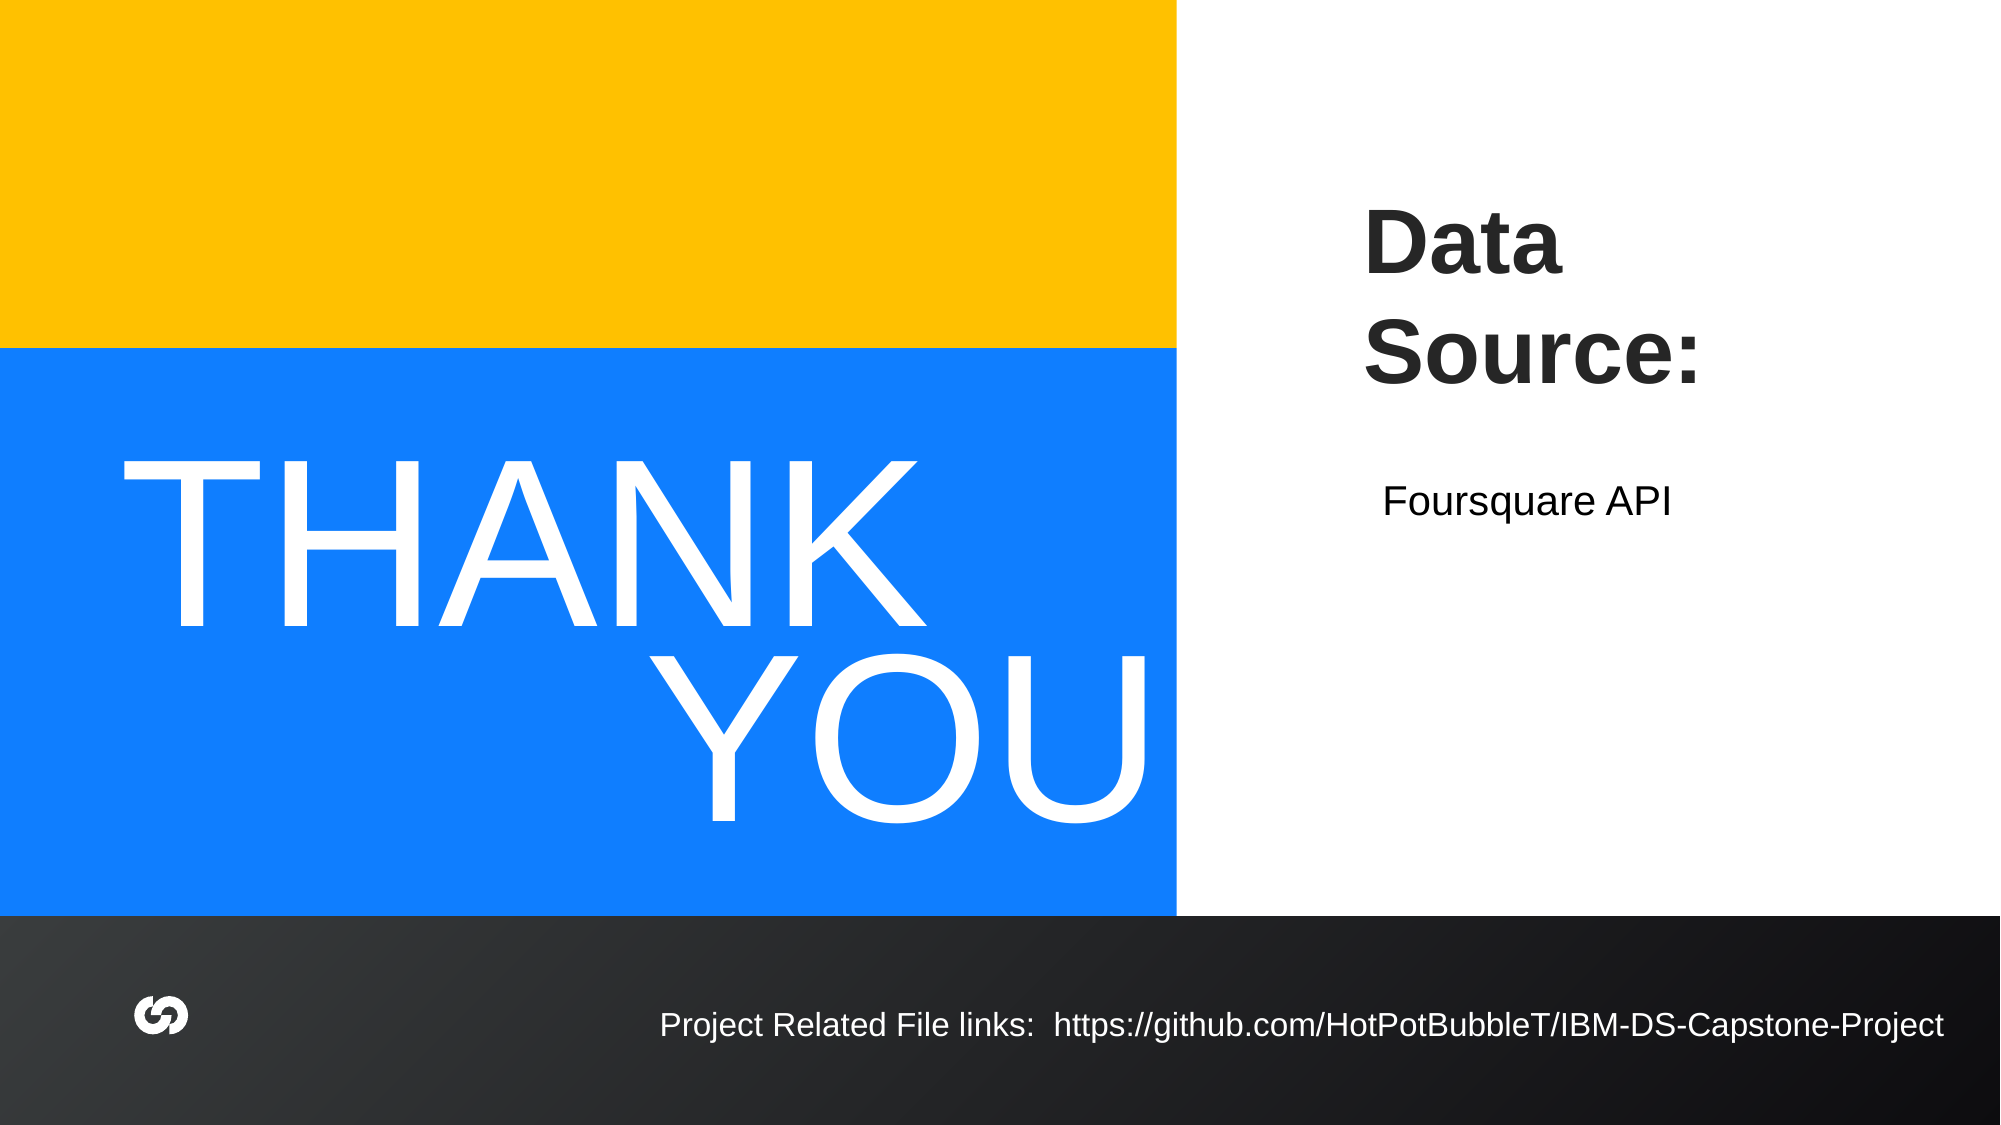

Data Source:

THANK
Foursquare API
YOU

Project Related File links:  https://github.com/HotPotBubbleT/IBM-DS-Capstone-Project